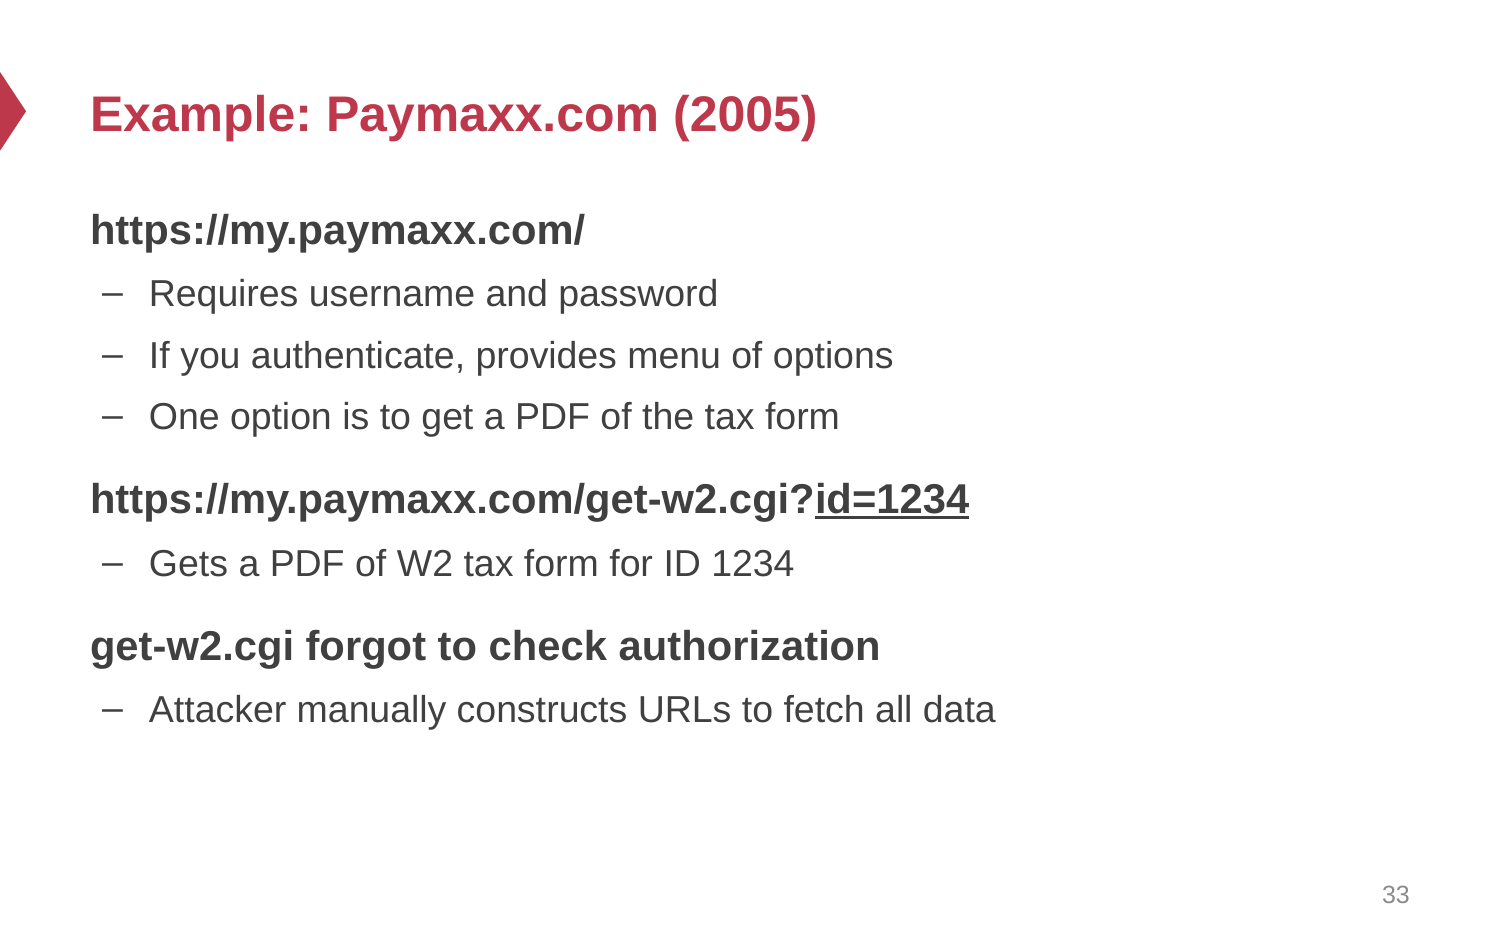

# Example: Paymaxx.com (2005)
https://my.paymaxx.com/
Requires username and password
If you authenticate, provides menu of options
One option is to get a PDF of the tax form
https://my.paymaxx.com/get-w2.cgi?id=1234
Gets a PDF of W2 tax form for ID 1234
get-w2.cgi forgot to check authorization
Attacker manually constructs URLs to fetch all data
33